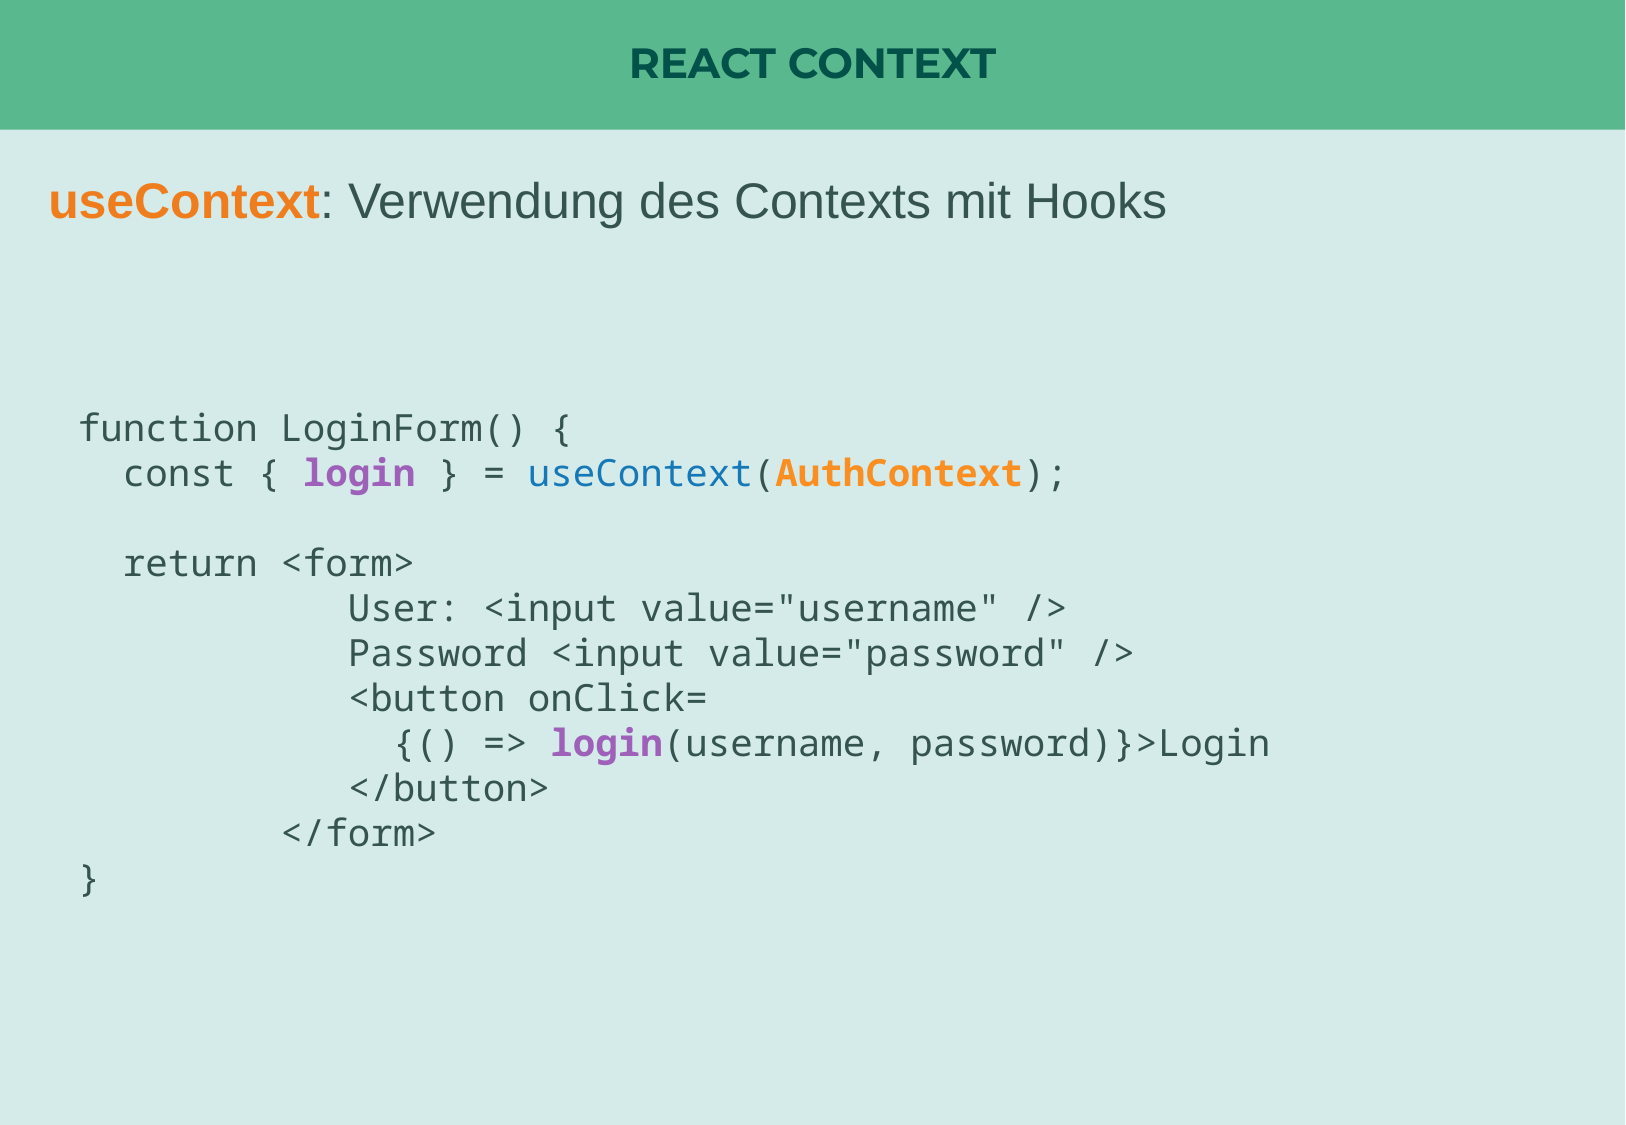

# React Context
useContext: Verwendung des Contexts mit Hooks

function LoginForm() {
  const { login } = useContext(AuthContext);

  return <form>
            User: <input value="username" />
            Password <input value="password" />
            <button onClick=
              {() => login(username, password)}>Login
            </button>
         </form>
}
Beispiel: ChatPage oder Tabs

Beispiel: UserStatsPage für fetch ?